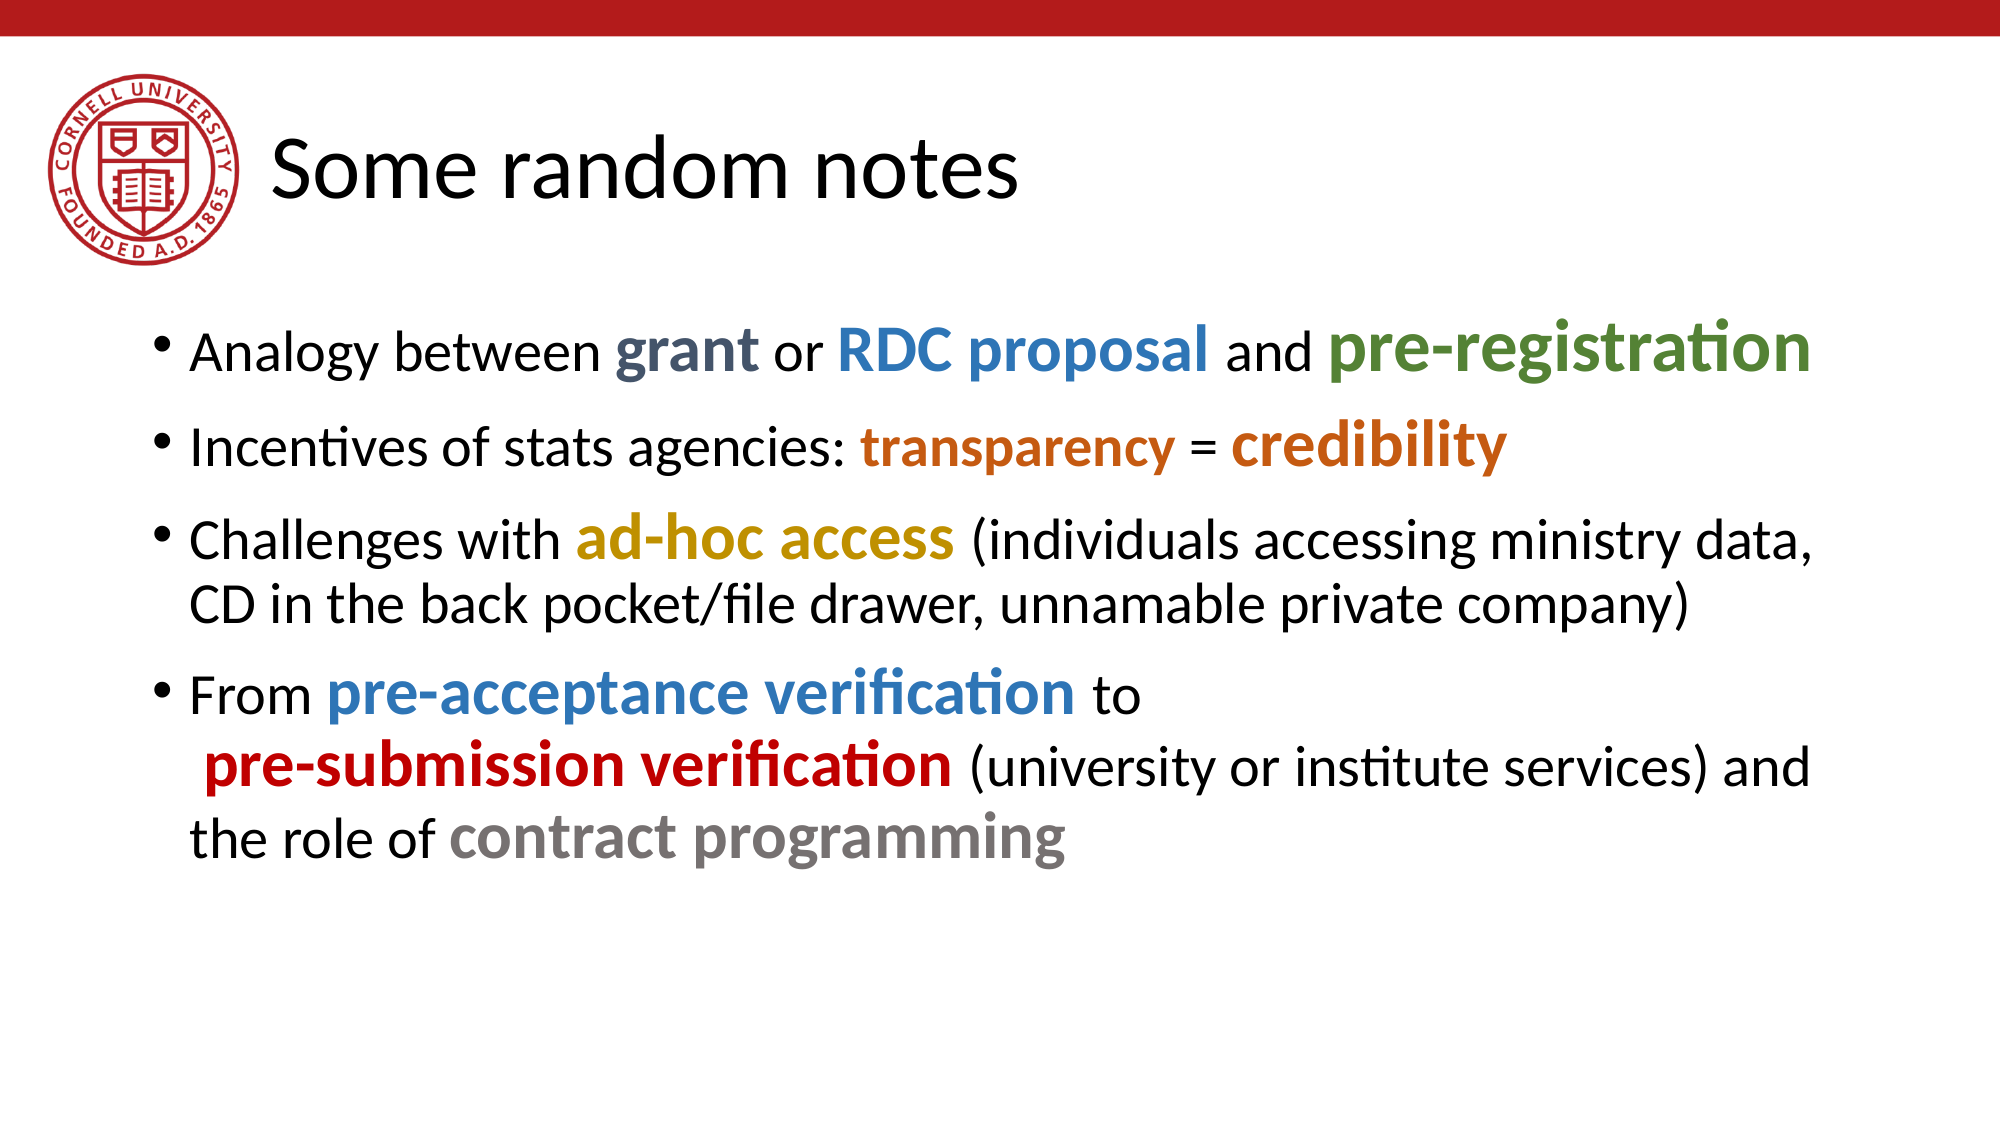

# Some random notes
Analogy between grant or RDC proposal and pre-registration
Incentives of stats agencies: transparency = credibility
Challenges with ad-hoc access (individuals accessing ministry data, CD in the back pocket/file drawer, unnamable private company)
From pre-acceptance verification to
 pre-submission verification (university or institute services) and the role of contract programming